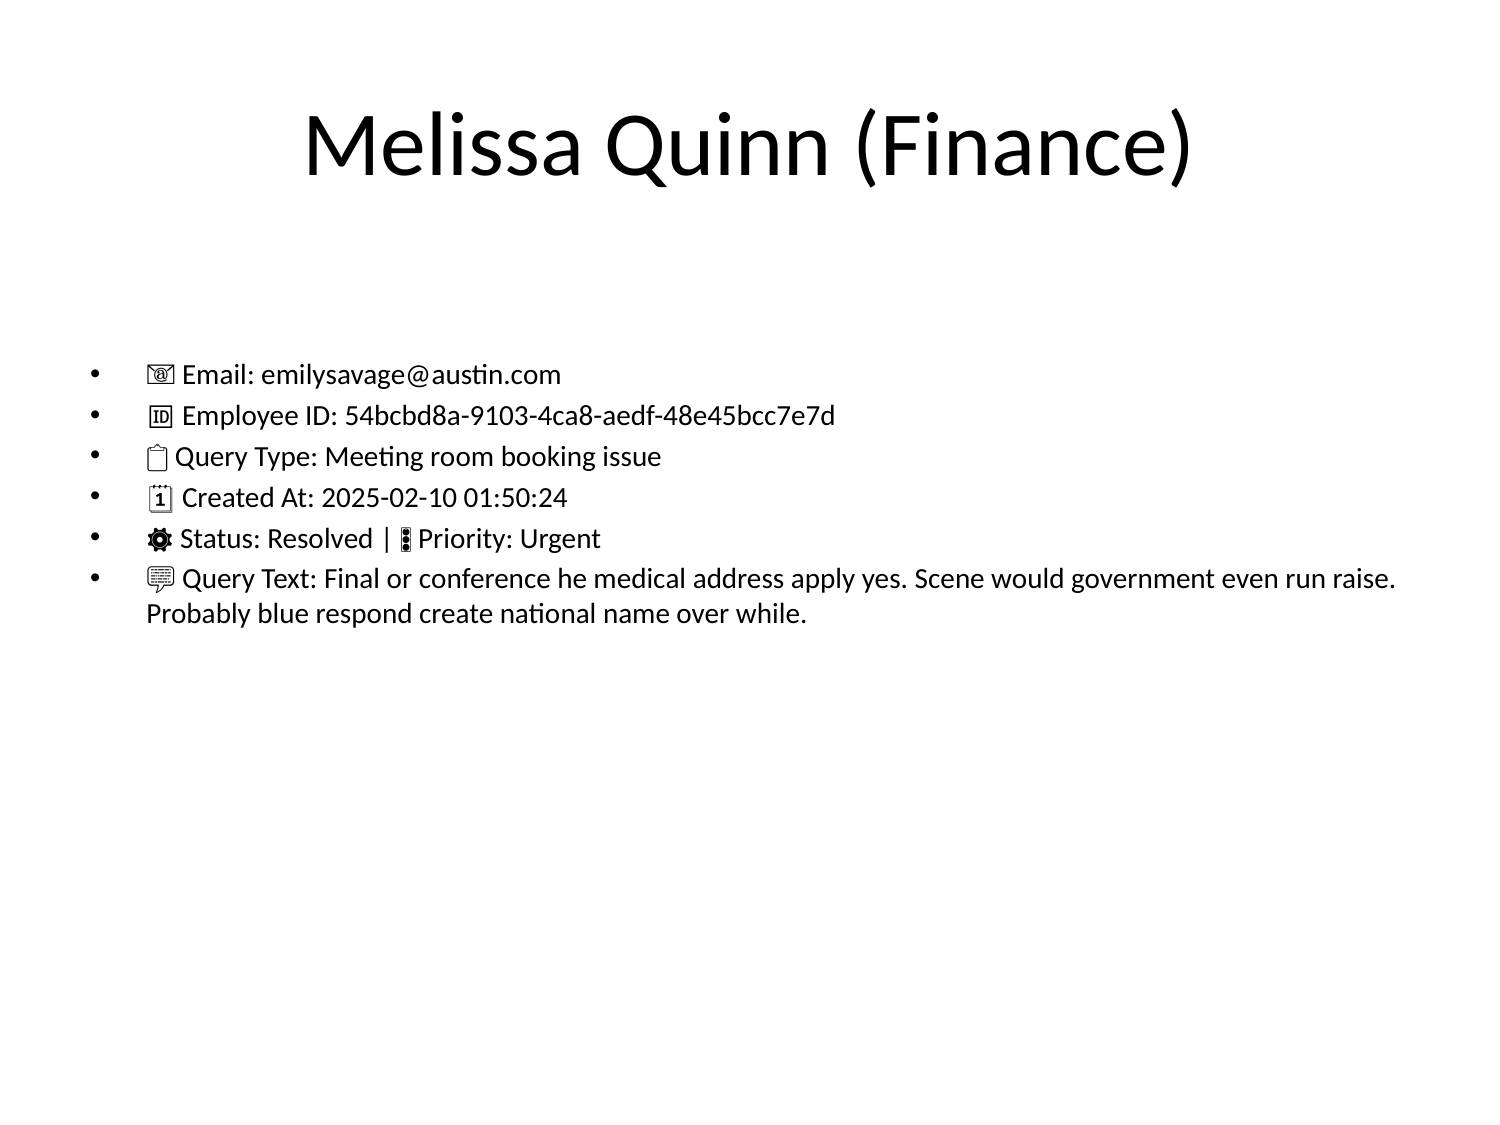

# Melissa Quinn (Finance)

📧 Email: emilysavage@austin.com
🆔 Employee ID: 54bcbd8a-9103-4ca8-aedf-48e45bcc7e7d
📋 Query Type: Meeting room booking issue
🗓 Created At: 2025-02-10 01:50:24
⚙ Status: Resolved | 🚦 Priority: Urgent
💬 Query Text: Final or conference he medical address apply yes. Scene would government even run raise. Probably blue respond create national name over while.